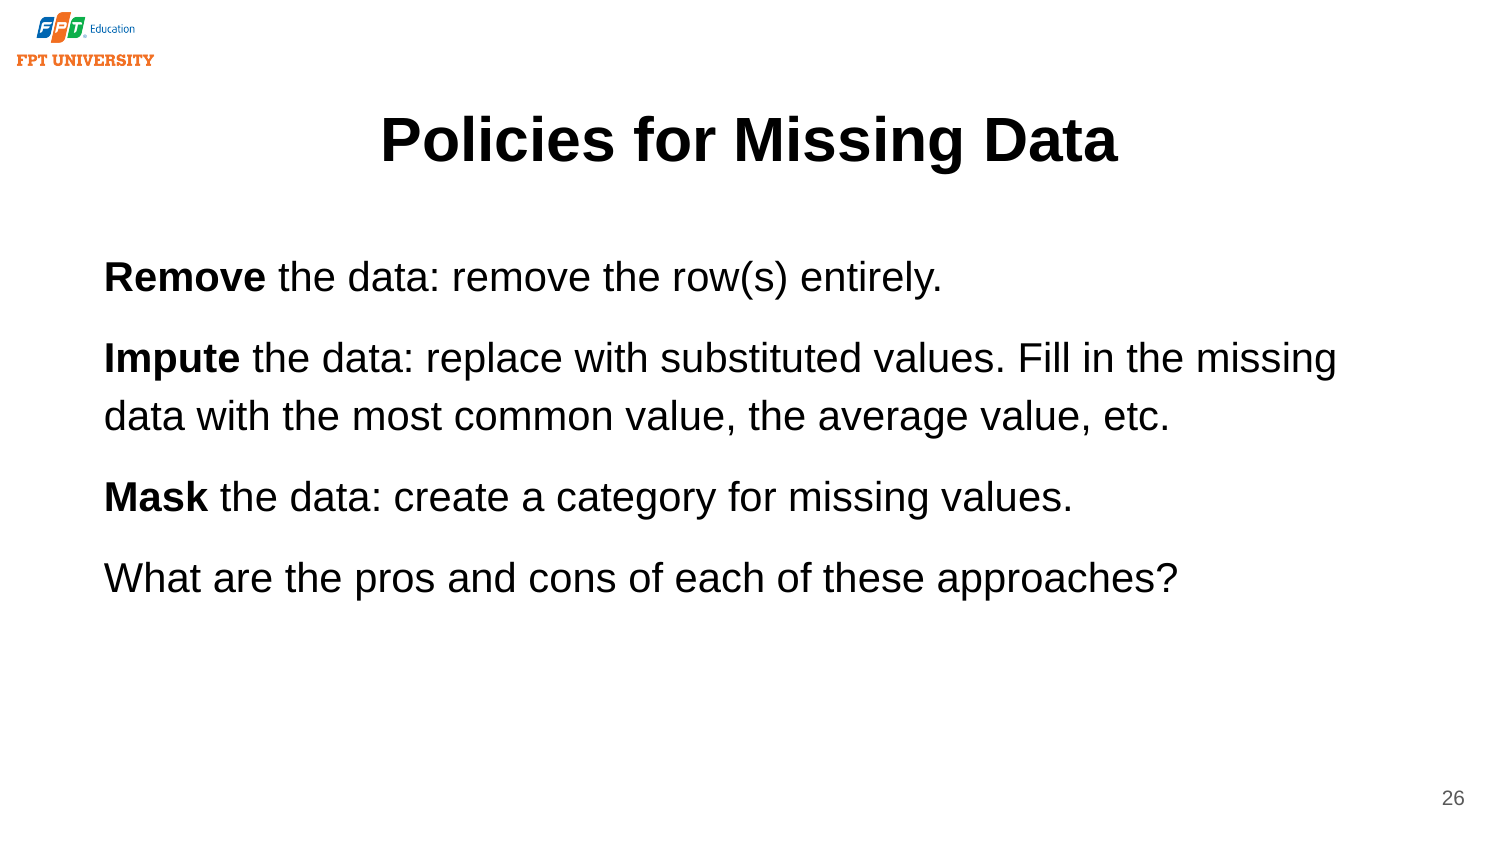

# Policies for Missing Data
Remove the data: remove the row(s) entirely.

Impute the data: replace with substituted values. Fill in the missing data with the most common value, the average value, etc.

Mask the data: create a category for missing values.

What are the pros and cons of each of these approaches?
26